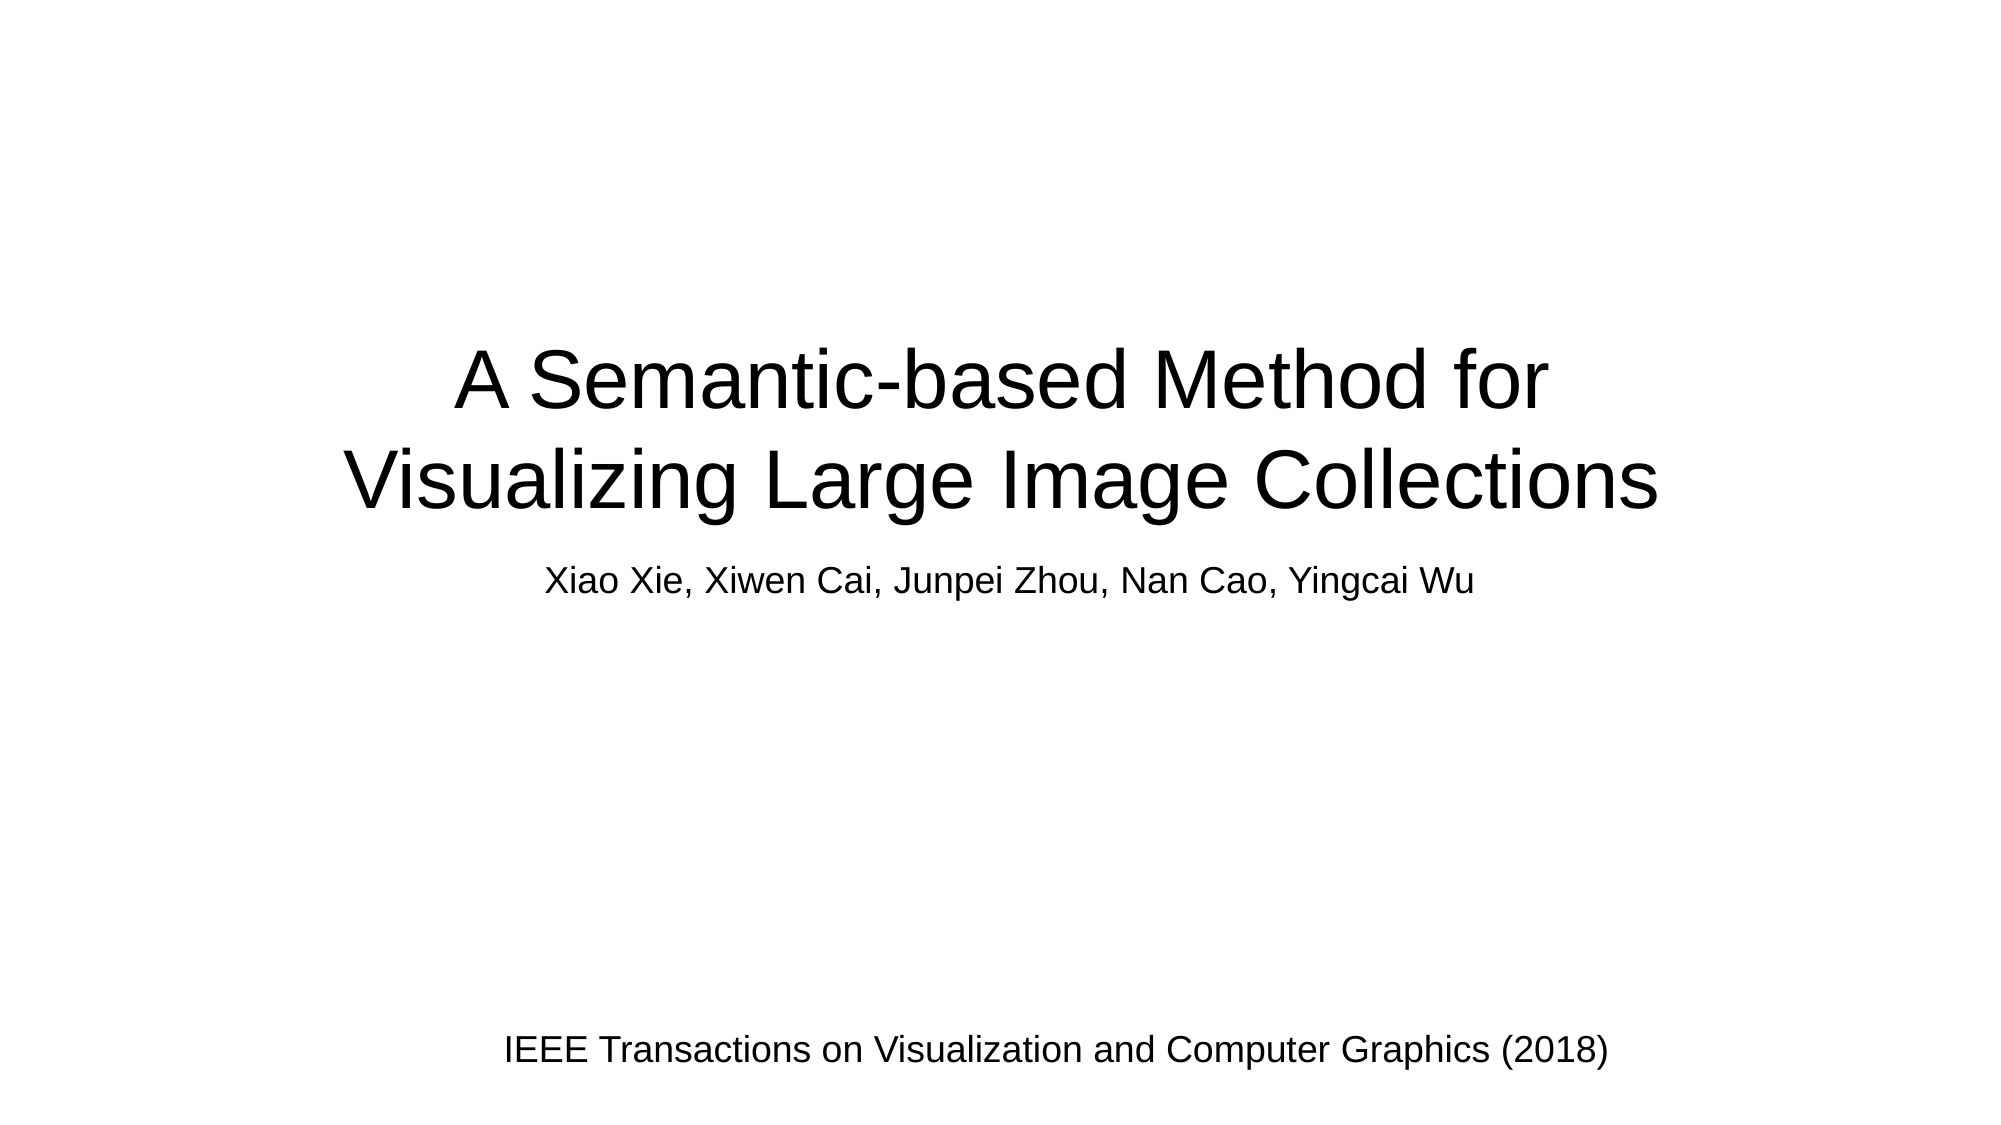

A Semantic-based Method for
Visualizing Large Image Collections
Xiao Xie, Xiwen Cai, Junpei Zhou, Nan Cao, Yingcai Wu
 IEEE Transactions on Visualization and Computer Graphics (2018)